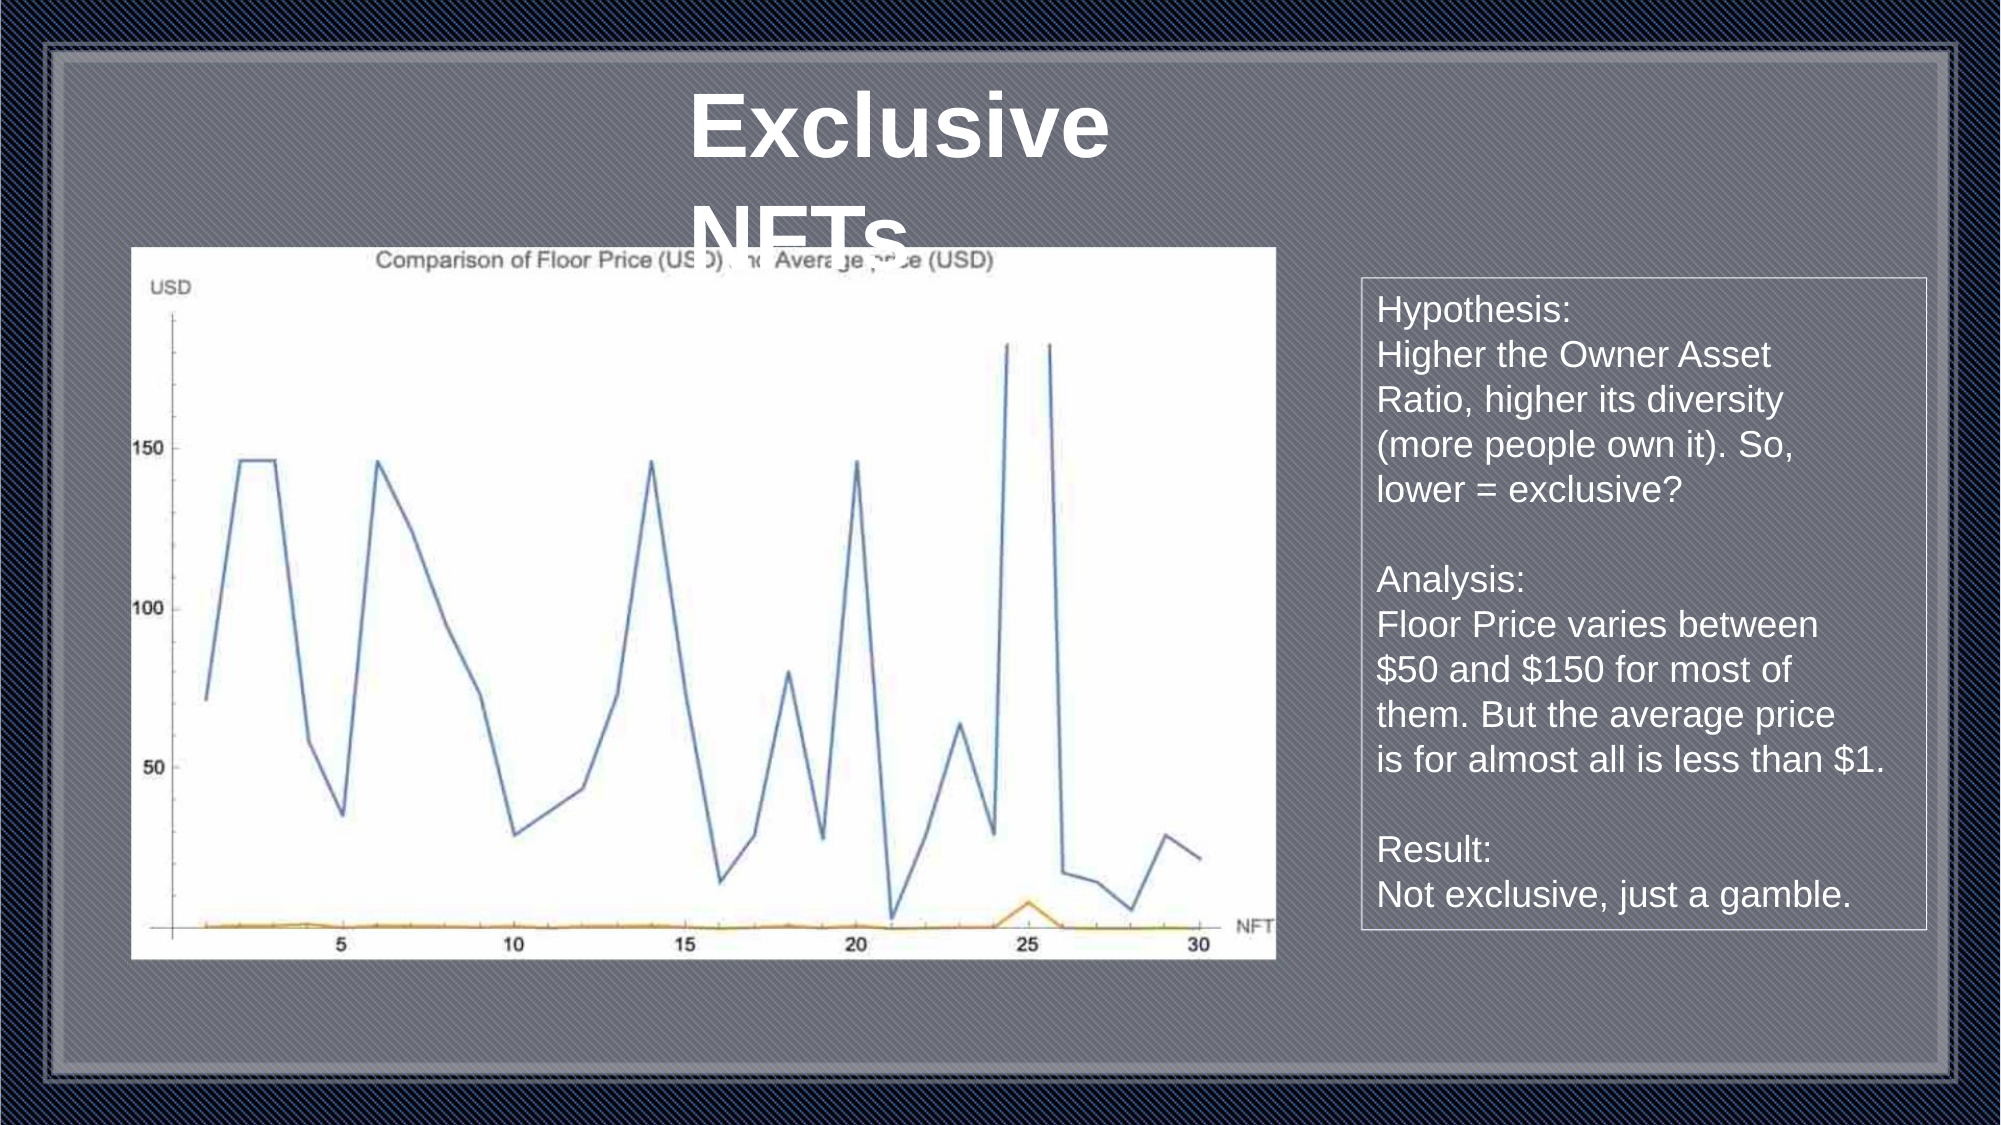

Exclusive NFTs
Hypothesis:
Higher the Owner Asset
Ratio, higher its diversity
(more people own it). So,
lower = exclusive?
Analysis:
Floor Price varies between
$50 and $150 for most of
them. But the average price
is for almost all is less than $1.
Result:
Not exclusive, just a gamble.